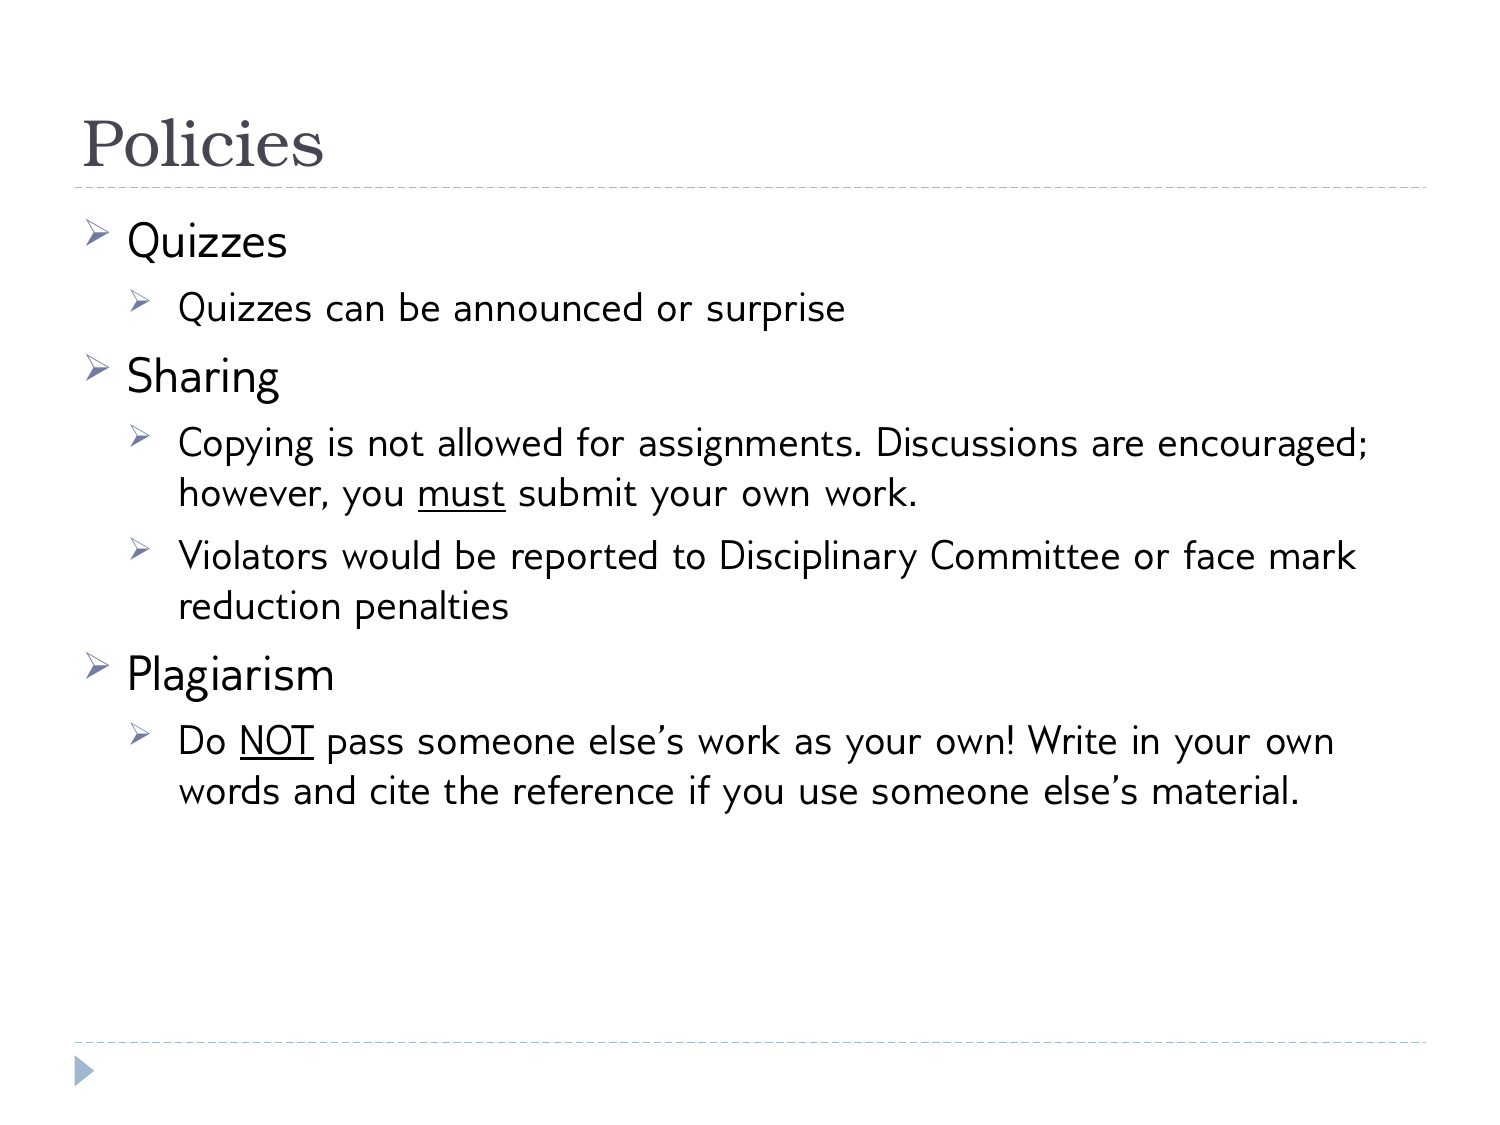

# Policies
Quizzes
Quizzes can be announced or surprise
Sharing
Copying is not allowed for assignments. Discussions are encouraged; however, you must submit your own work.
Violators would be reported to Disciplinary Committee or face mark reduction penalties
Plagiarism
Do NOT pass someone else’s work as your own! Write in your own words and cite the reference if you use someone else’s material.